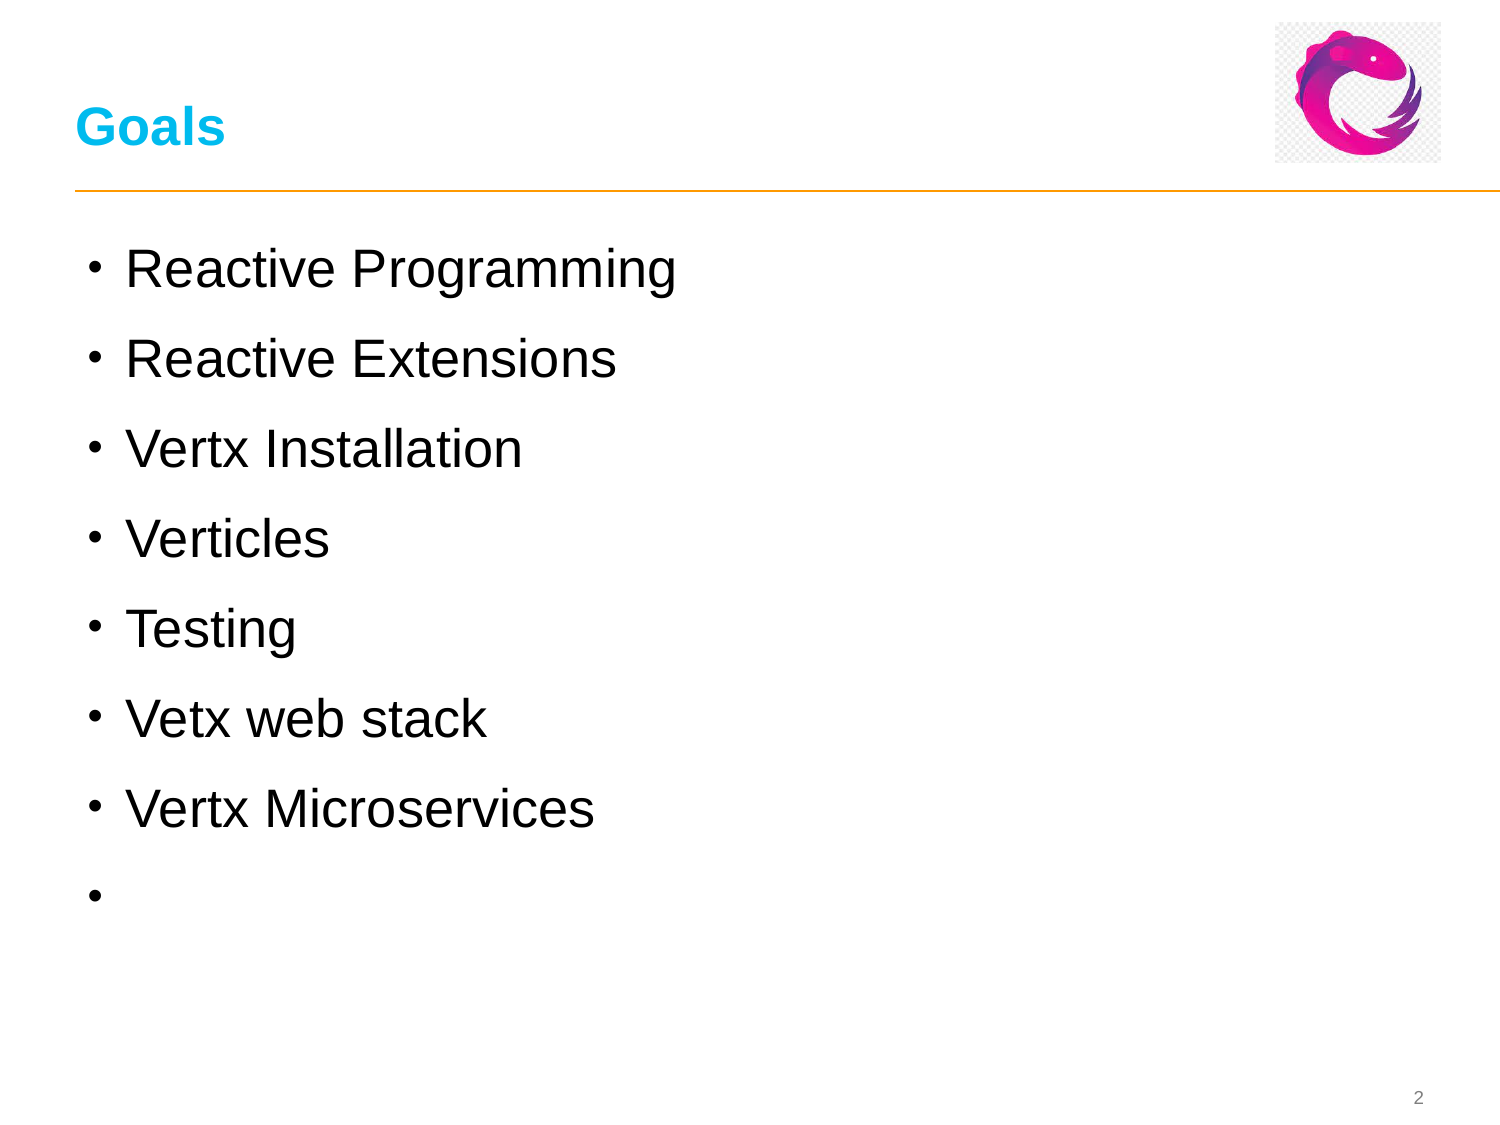

# Goals
Reactive Programming
Reactive Extensions
Vertx Installation
Verticles
Testing
Vetx web stack
Vertx Microservices